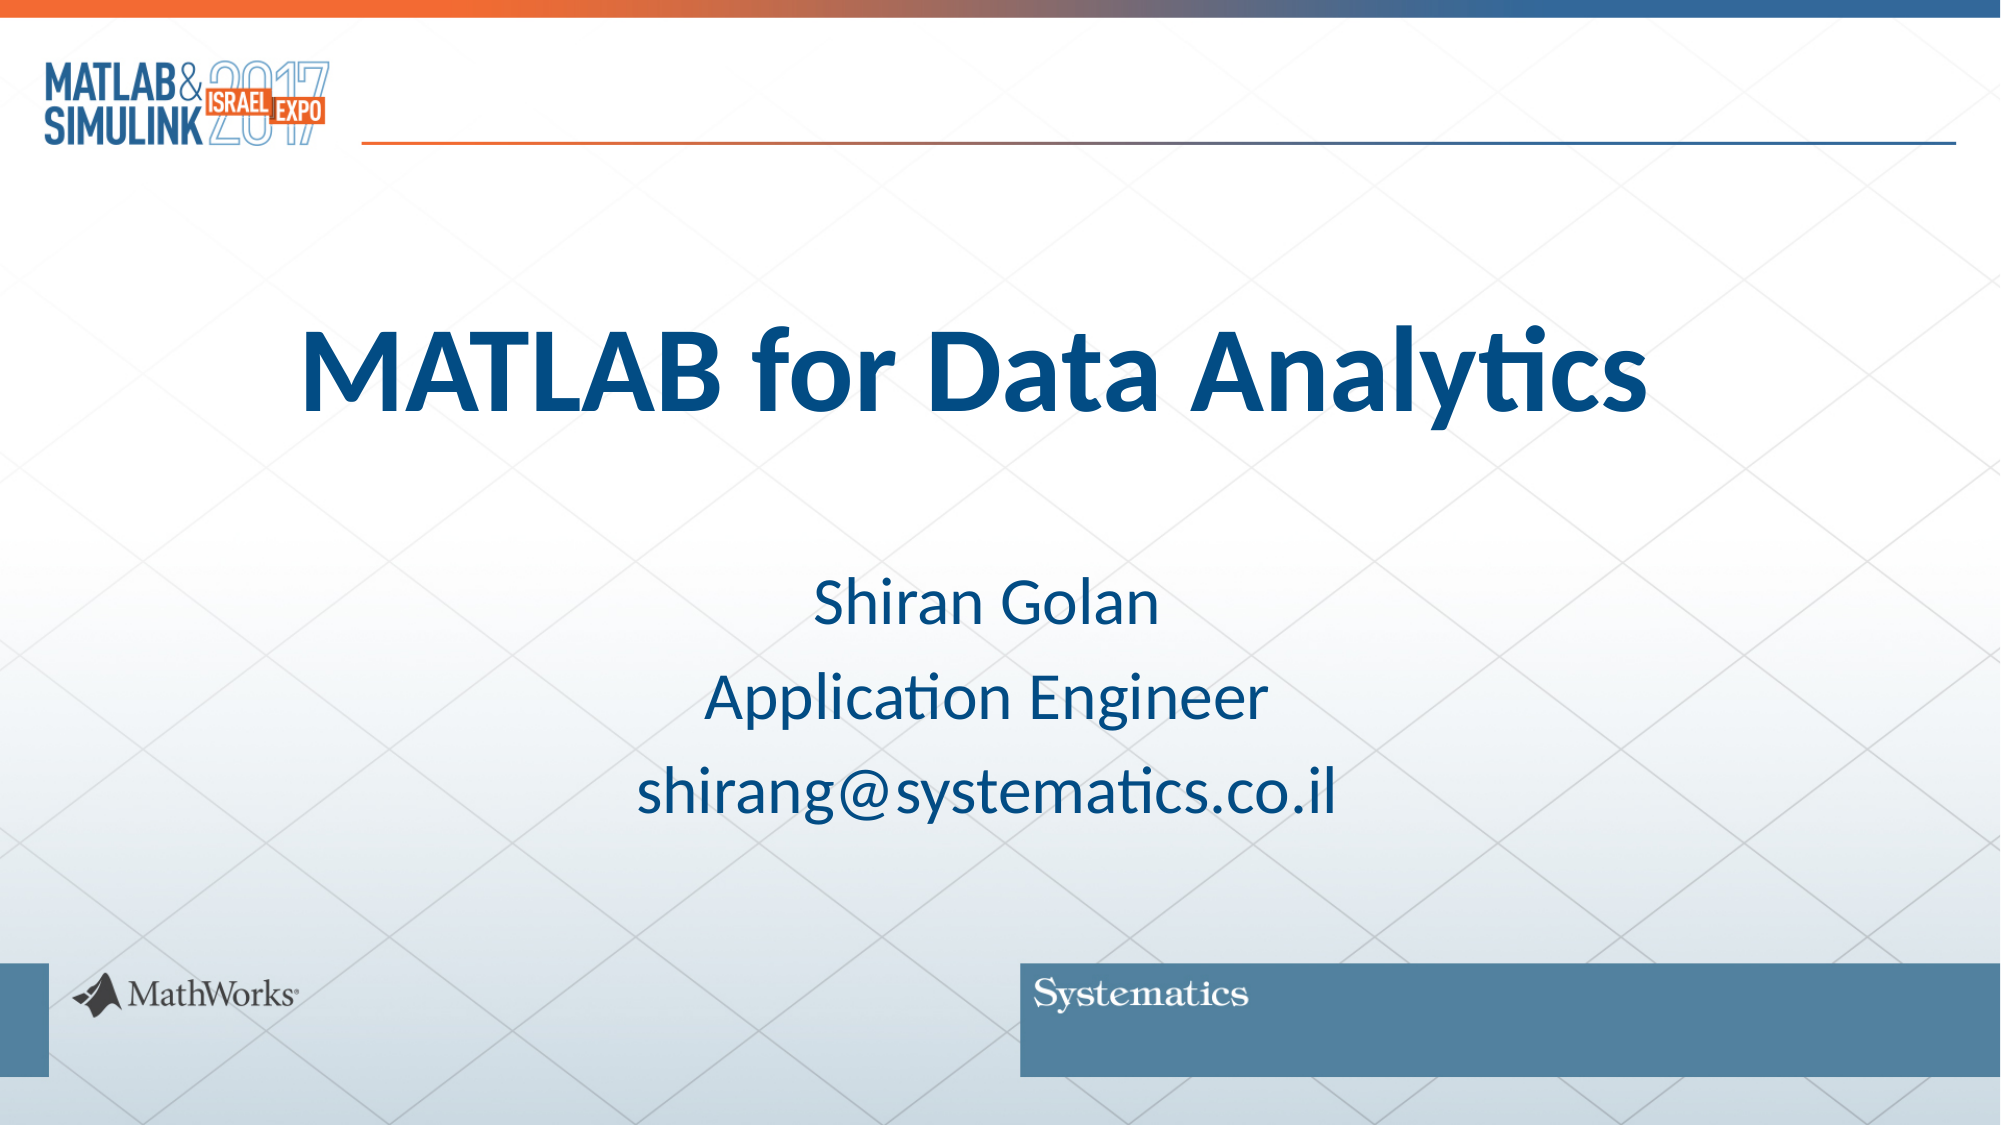

# MATLAB for Data Analytics
Shiran Golan
Application Engineer
shirang@systematics.co.il